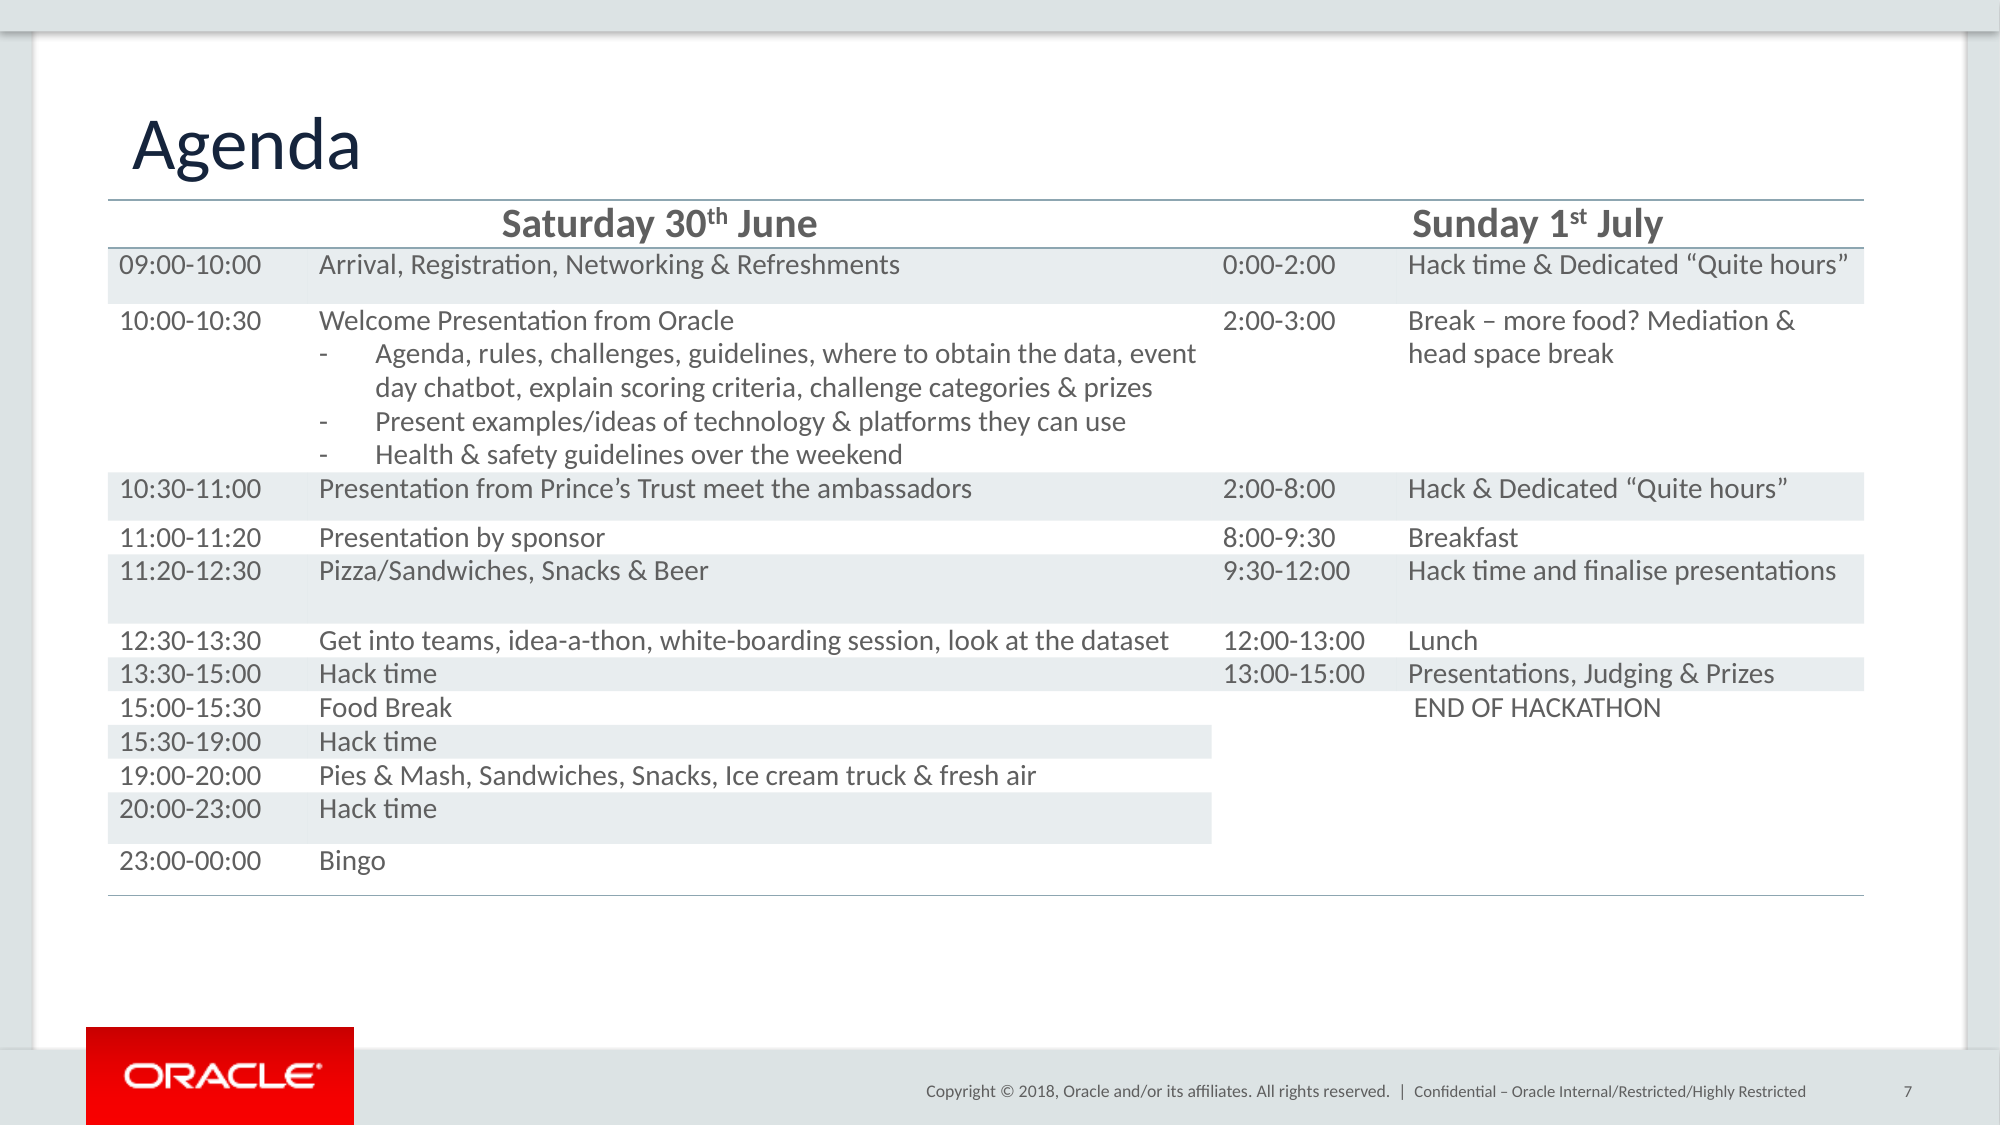

# Agenda
| Saturday 30th June |  | Sunday 1st July |  |
| --- | --- | --- | --- |
| 09:00-10:00 | Arrival, Registration, Networking & Refreshments | 0:00-2:00 | Hack time & Dedicated “Quite hours” |
| 10:00-10:30 | Welcome Presentation from Oracle Agenda, rules, challenges, guidelines, where to obtain the data, event day chatbot, explain scoring criteria, challenge categories & prizes Present examples/ideas of technology & platforms they can use Health & safety guidelines over the weekend | 2:00-3:00 | Break – more food? Mediation & head space break |
| 10:30-11:00 | Presentation from Prince’s Trust meet the ambassadors | 2:00-8:00 | Hack & Dedicated “Quite hours” |
| 11:00-11:20 | Presentation by sponsor | 8:00-9:30 | Breakfast |
| 11:20-12:30 | Pizza/Sandwiches, Snacks & Beer | 9:30-12:00 | Hack time and finalise presentations |
| 12:30-13:30 | Get into teams, idea-a-thon, white-boarding session, look at the dataset | 12:00-13:00 | Lunch |
| 13:30-15:00 | Hack time | 13:00-15:00 | Presentations, Judging & Prizes |
| 15:00-15:30 | Food Break | END OF HACKATHON |  |
| 15:30-19:00 | Hack time |  |  |
| 19:00-20:00 | Pies & Mash, Sandwiches, Snacks, Ice cream truck & fresh air |  |  |
| 20:00-23:00 | Hack time |  |  |
| 23:00-00:00 | Bingo |  |  |

Confidential – Oracle Internal/Restricted/Highly Restricted
7